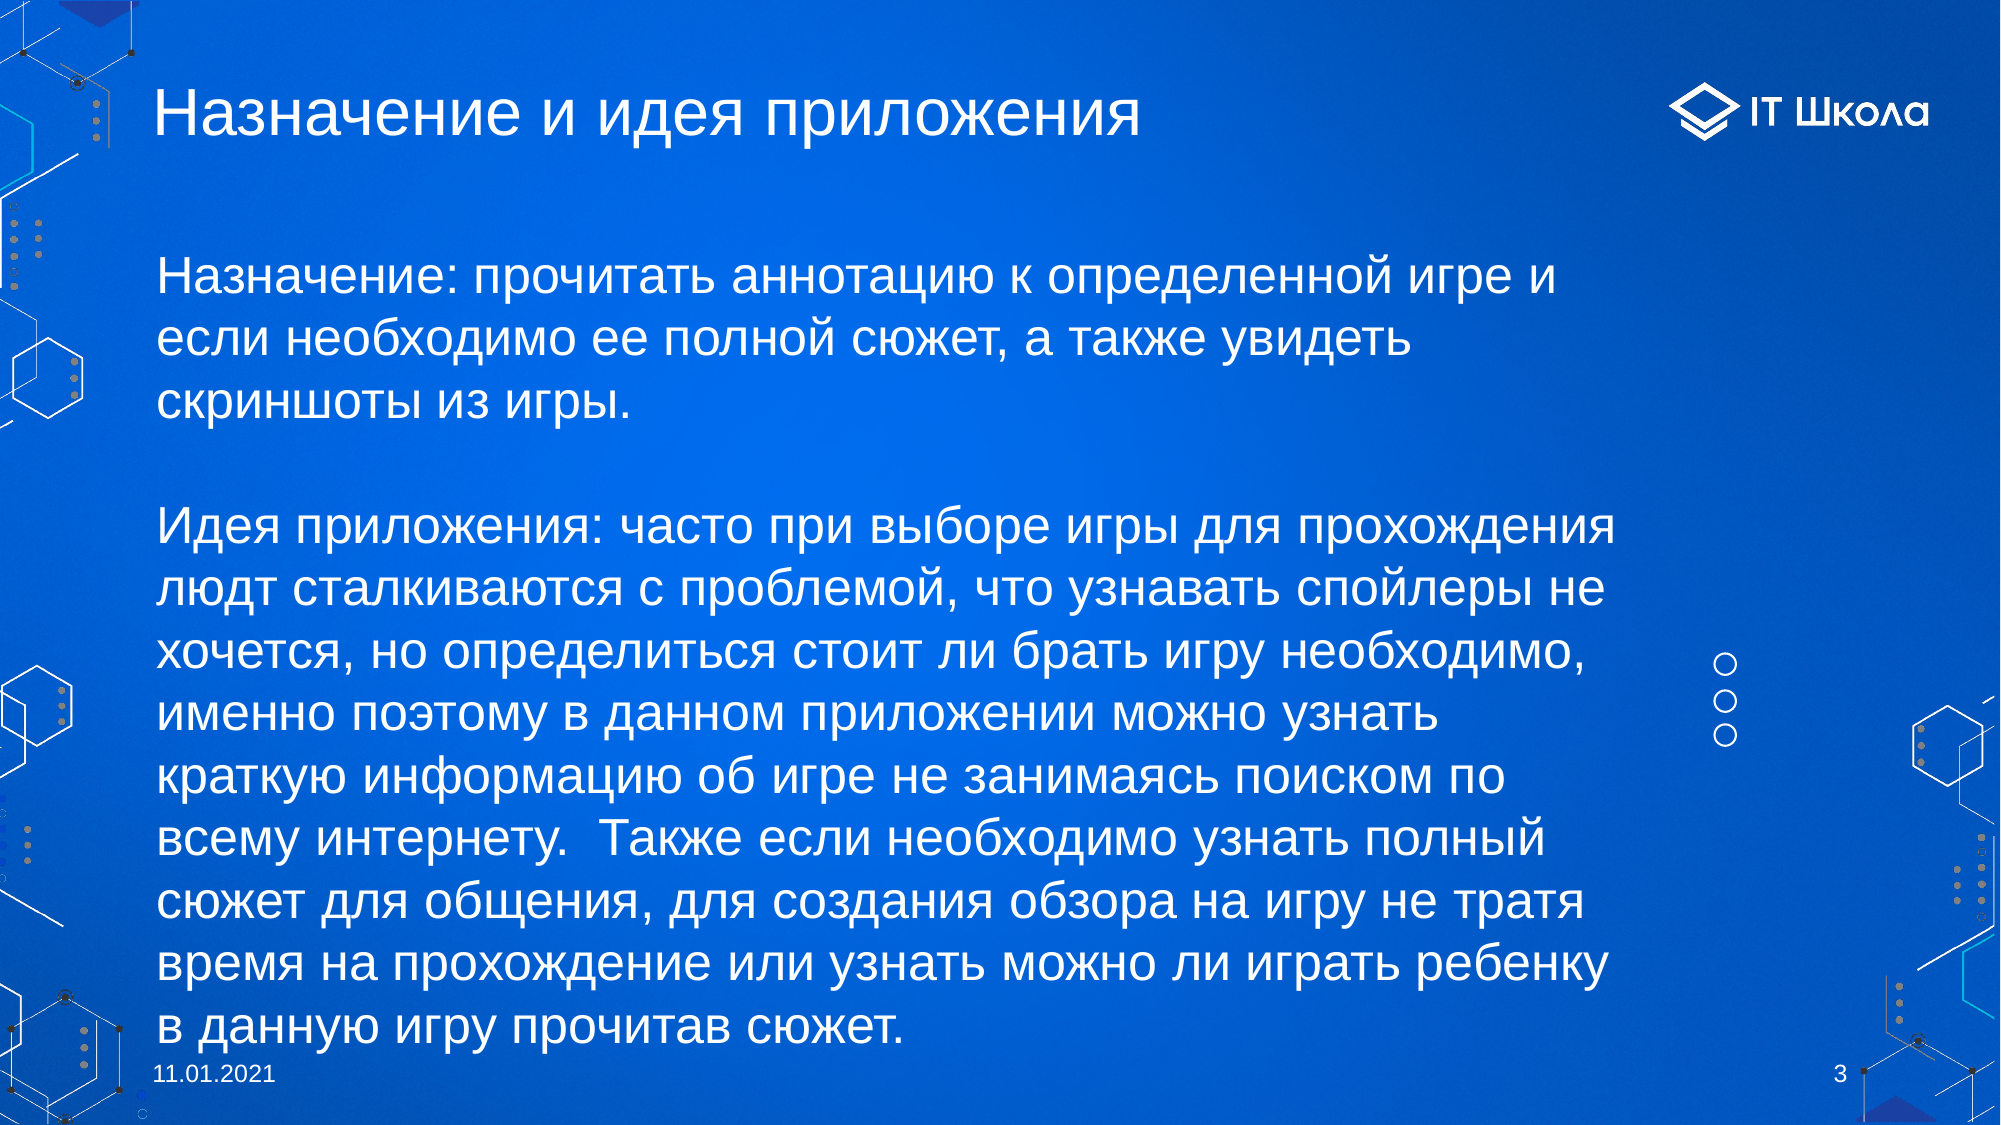

# Назначение и идея приложения
Назначение: прочитать аннотацию к определенной игре и если необходимо ее полной сюжет, а также увидеть скриншоты из игры.

Идея приложения: часто при выборе игры для прохождения
людт сталкиваются с проблемой, что узнавать спойлеры не хочется, но определиться стоит ли брать игру необходимо, именно поэтому в данном приложении можно узнать краткую информацию об игре не занимаясь поиском по всему интернету.  Также если необходимо узнать полный сюжет для общения, для создания обзора на игру не тратя время на прохождение или узнать можно ли играть ребенку в данную игру прочитав сюжет.

11.01.2021
3